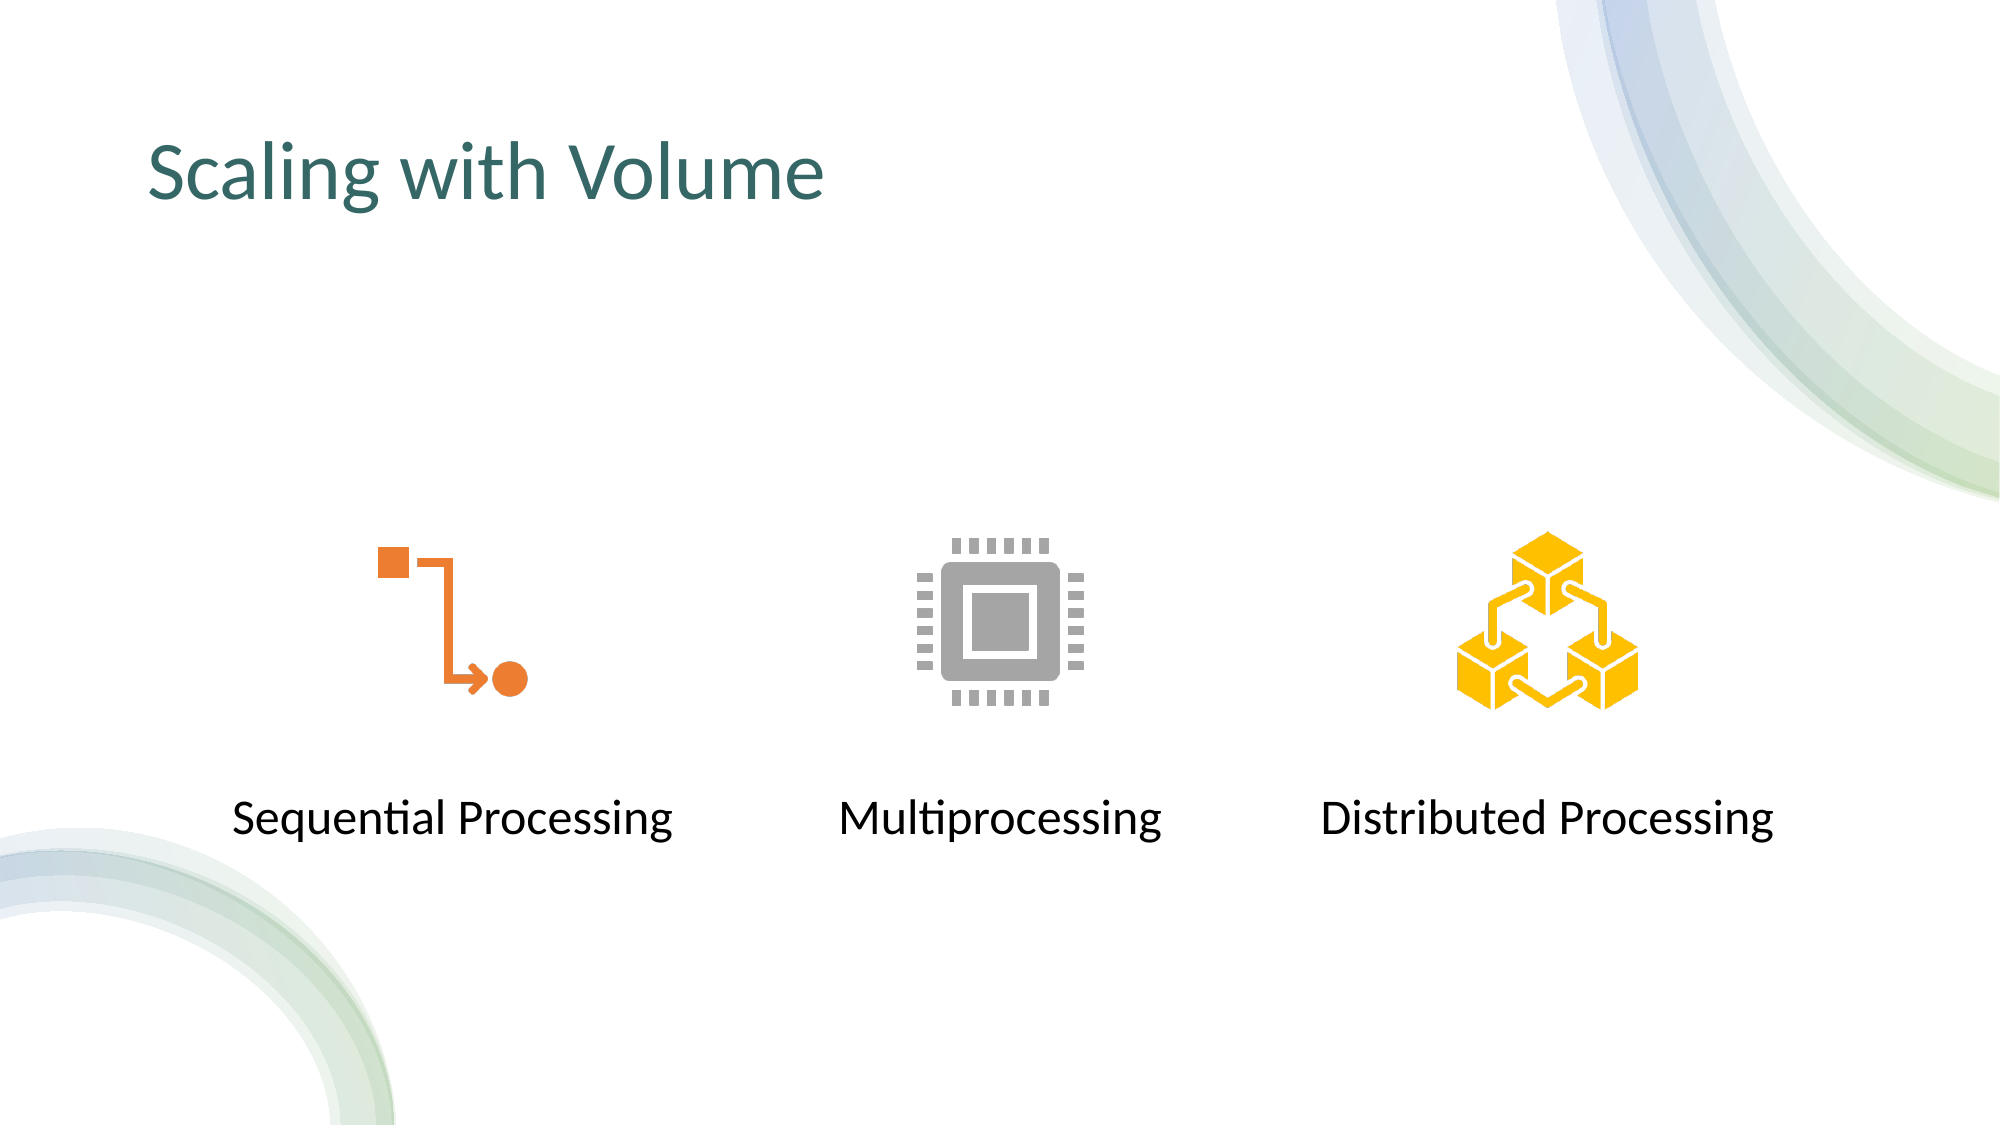

# Scaling with Volume
Sequential Processing
Multiprocessing
Distributed Processing